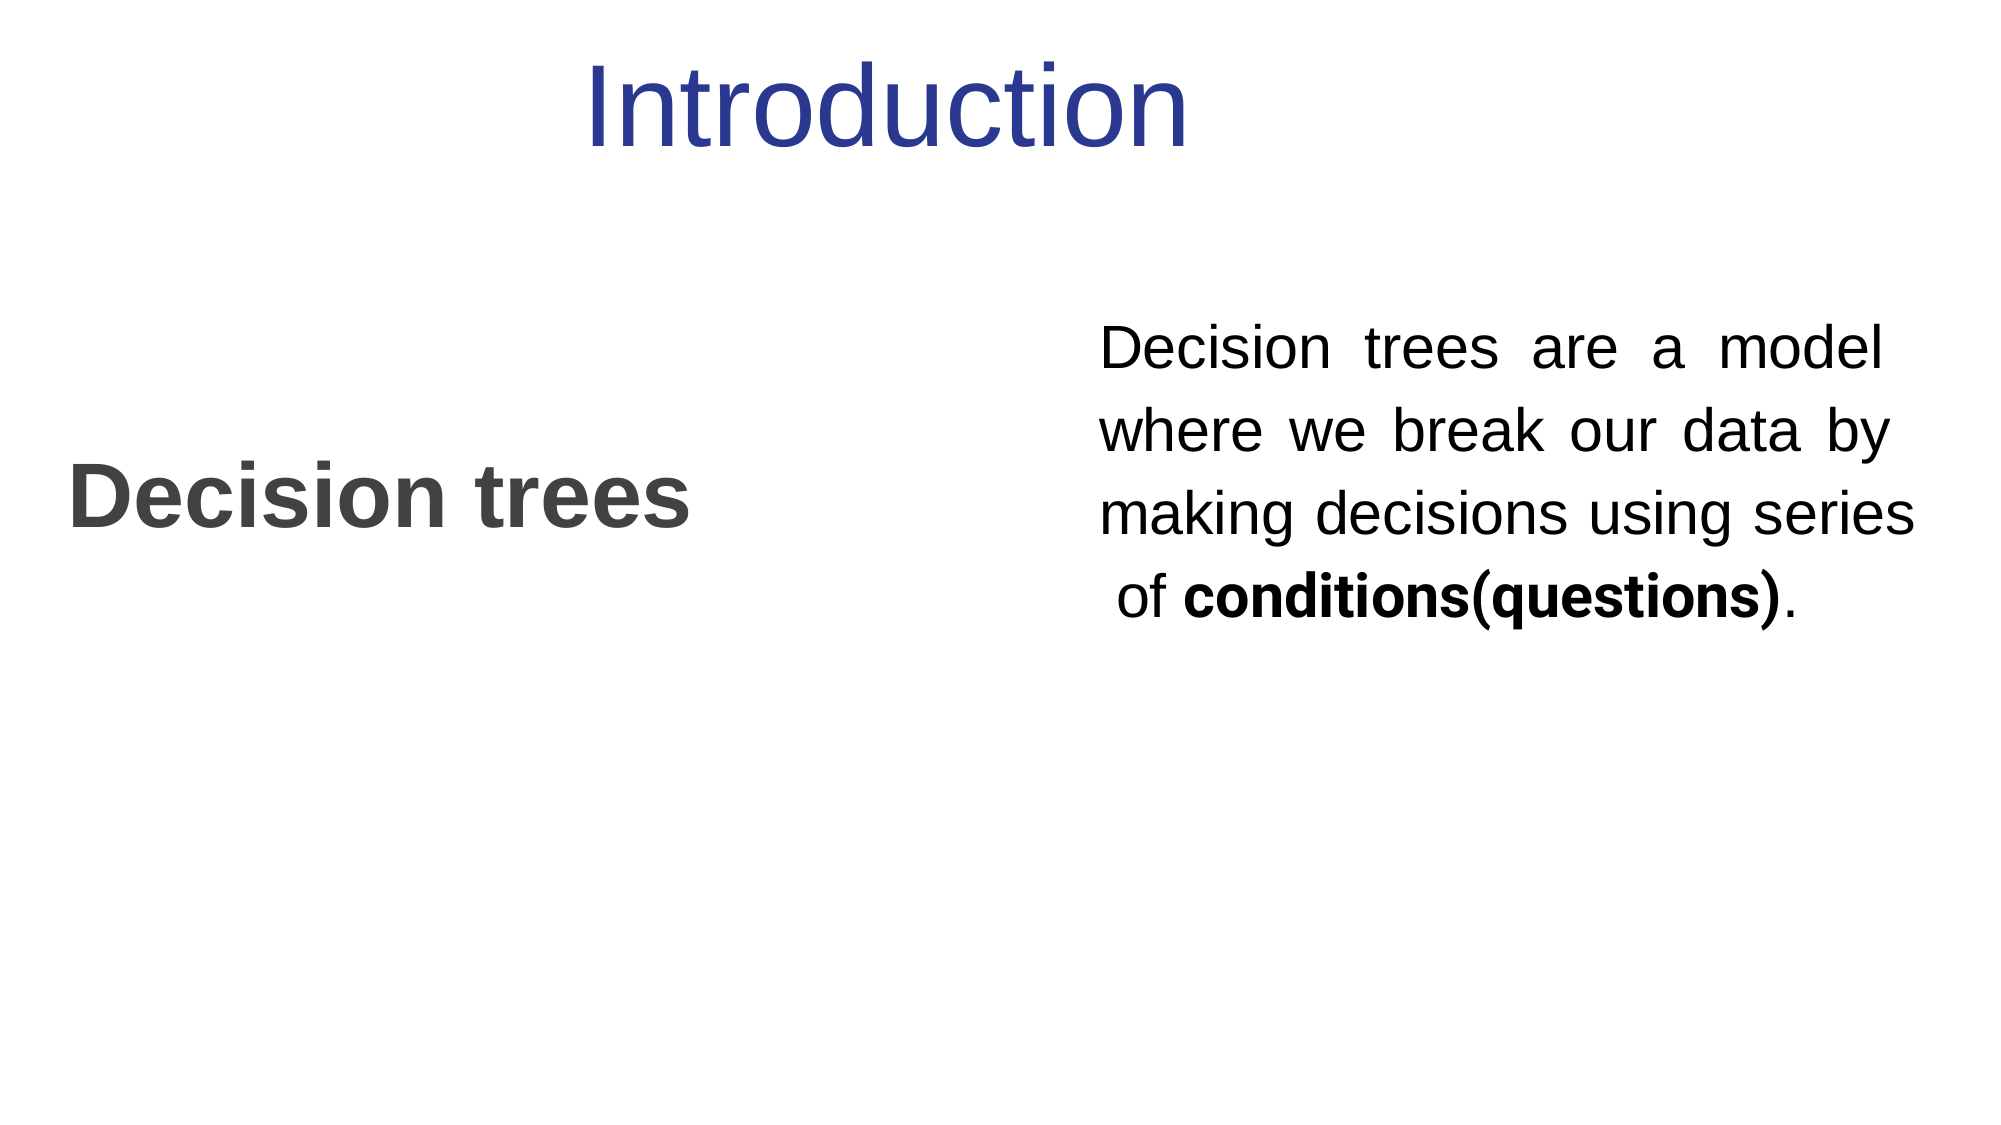

Introduction
# Decision trees are a model  where we break our data by  making decisions using series  of conditions(questions).
Decision trees